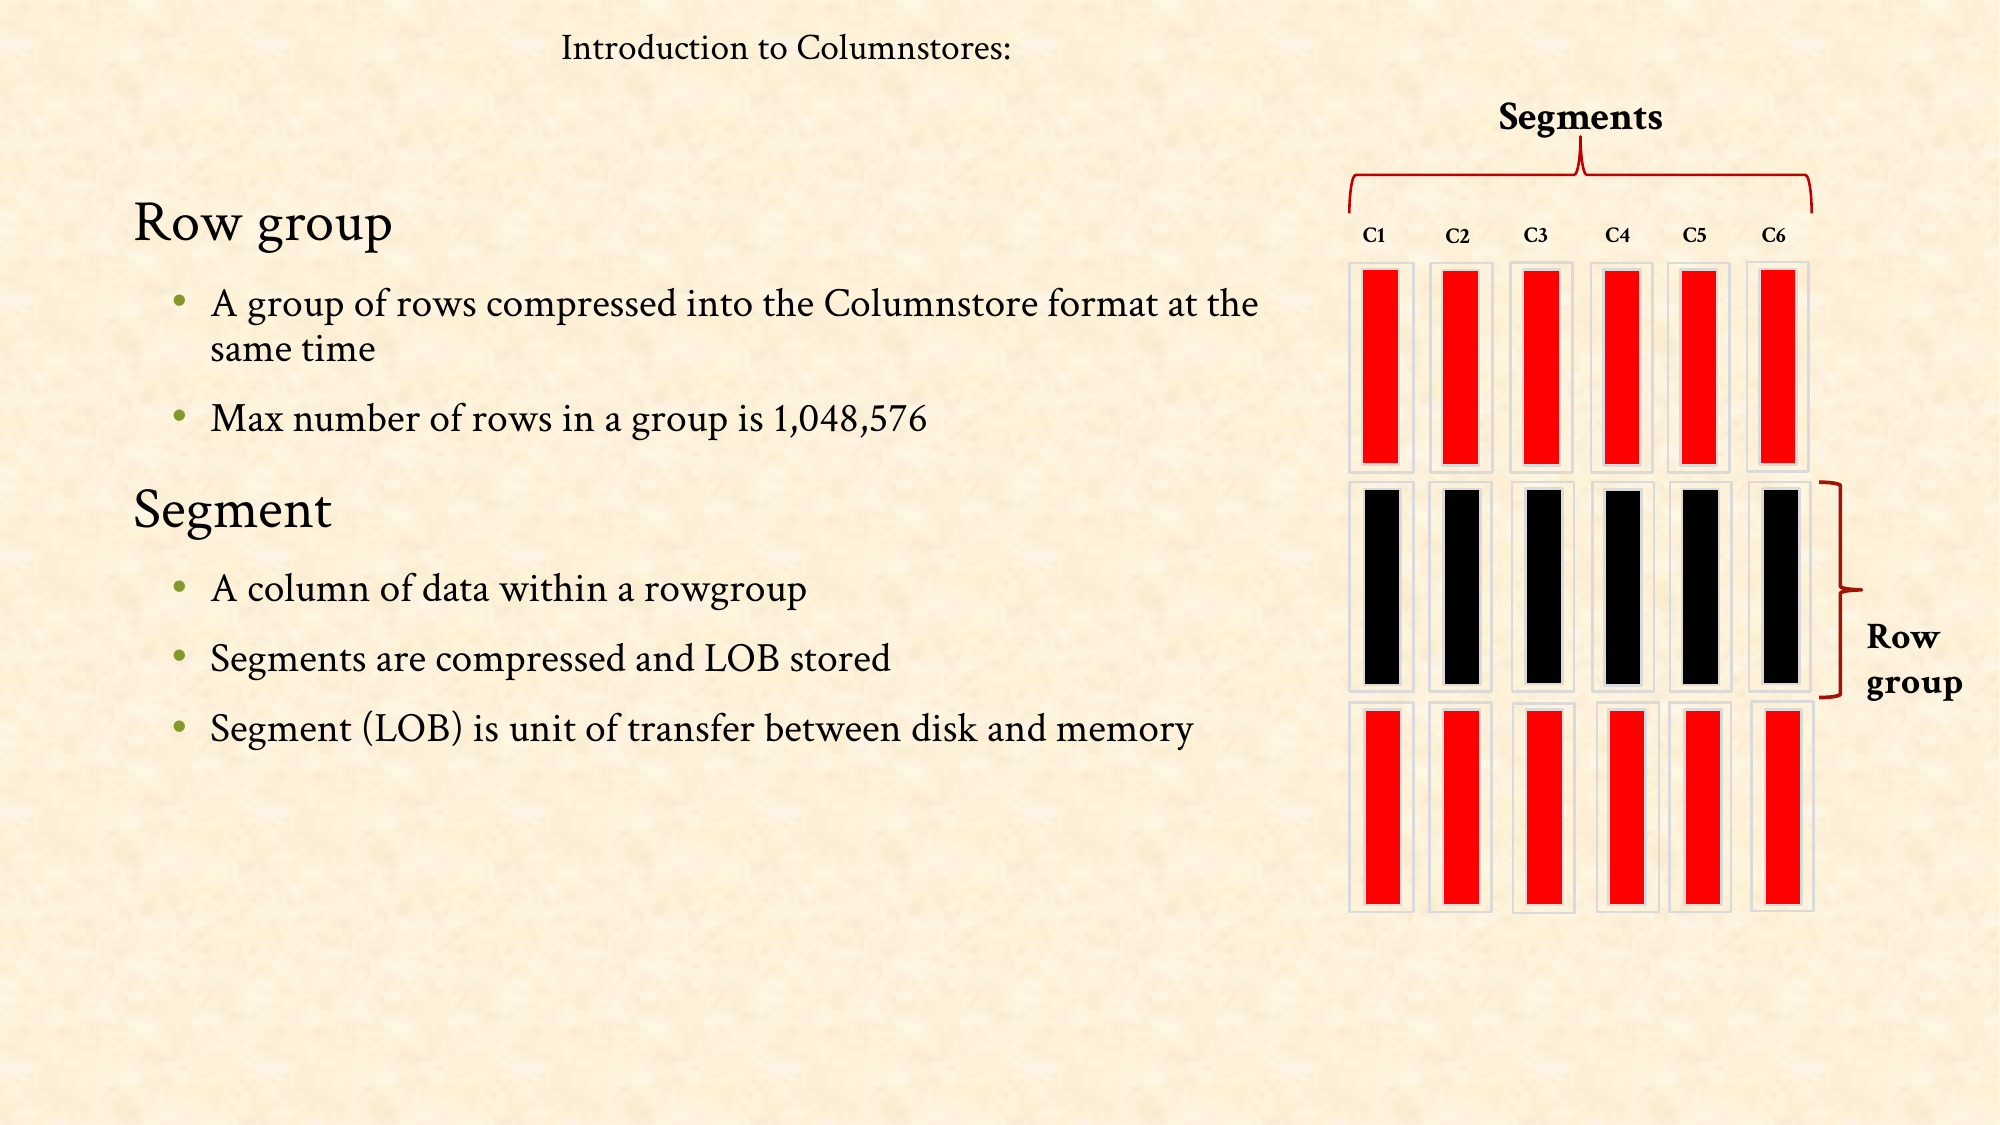

Introduction to Columnstores:
Segments
Row group
A group of rows compressed into the Columnstore format at the same time
Max number of rows in a group is 1,048,576
Segment
A column of data within a rowgroup
Segments are compressed and LOB stored
Segment (LOB) is unit of transfer between disk and memory

C1
C4
C5
C6
C3
C2

Row
group